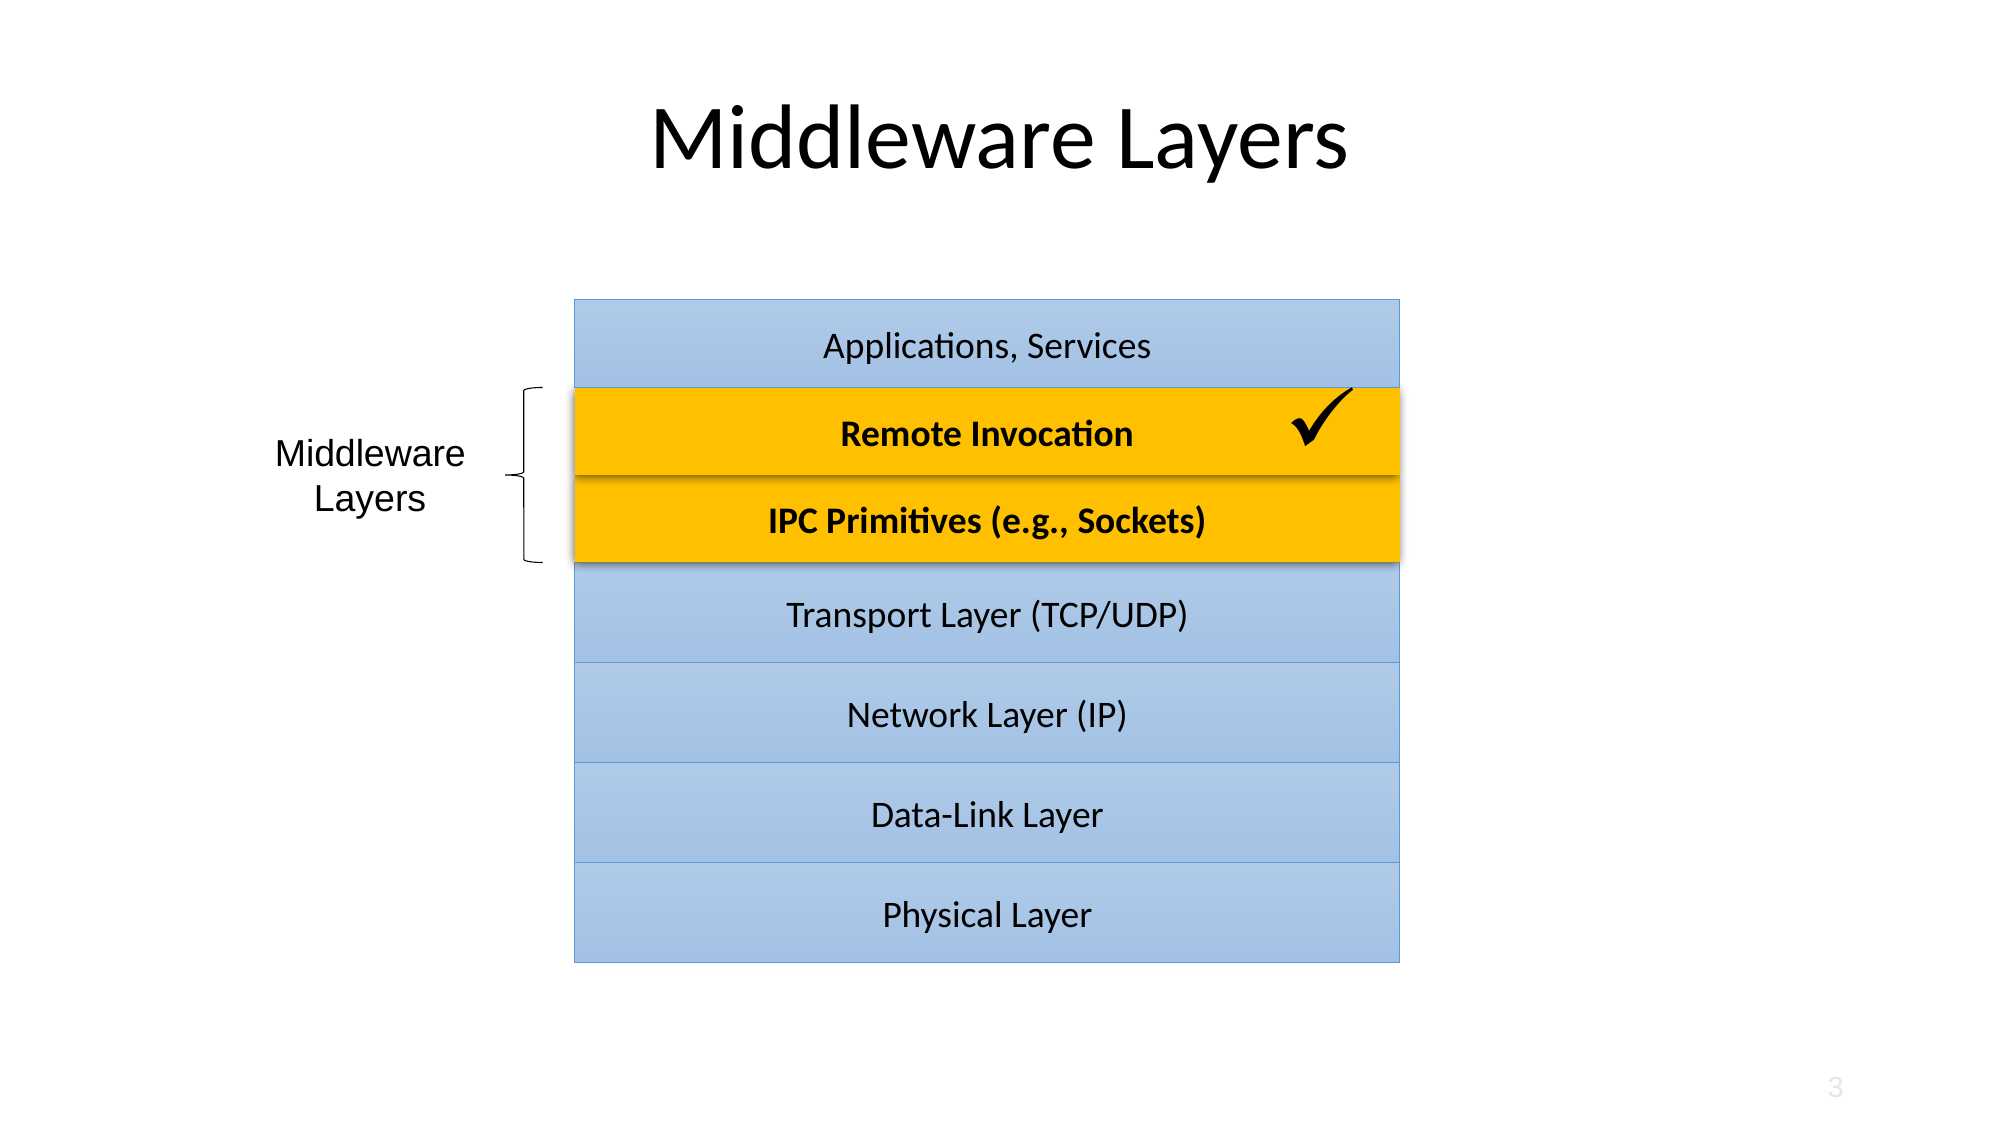

# Middleware Layers

Applications, Services

Remote Invocation
Middleware Layers
IPC Primitives (e.g., Sockets)
Transport Layer (TCP/UDP)
Network Layer (IP)
Data-Link Layer
Physical Layer
3